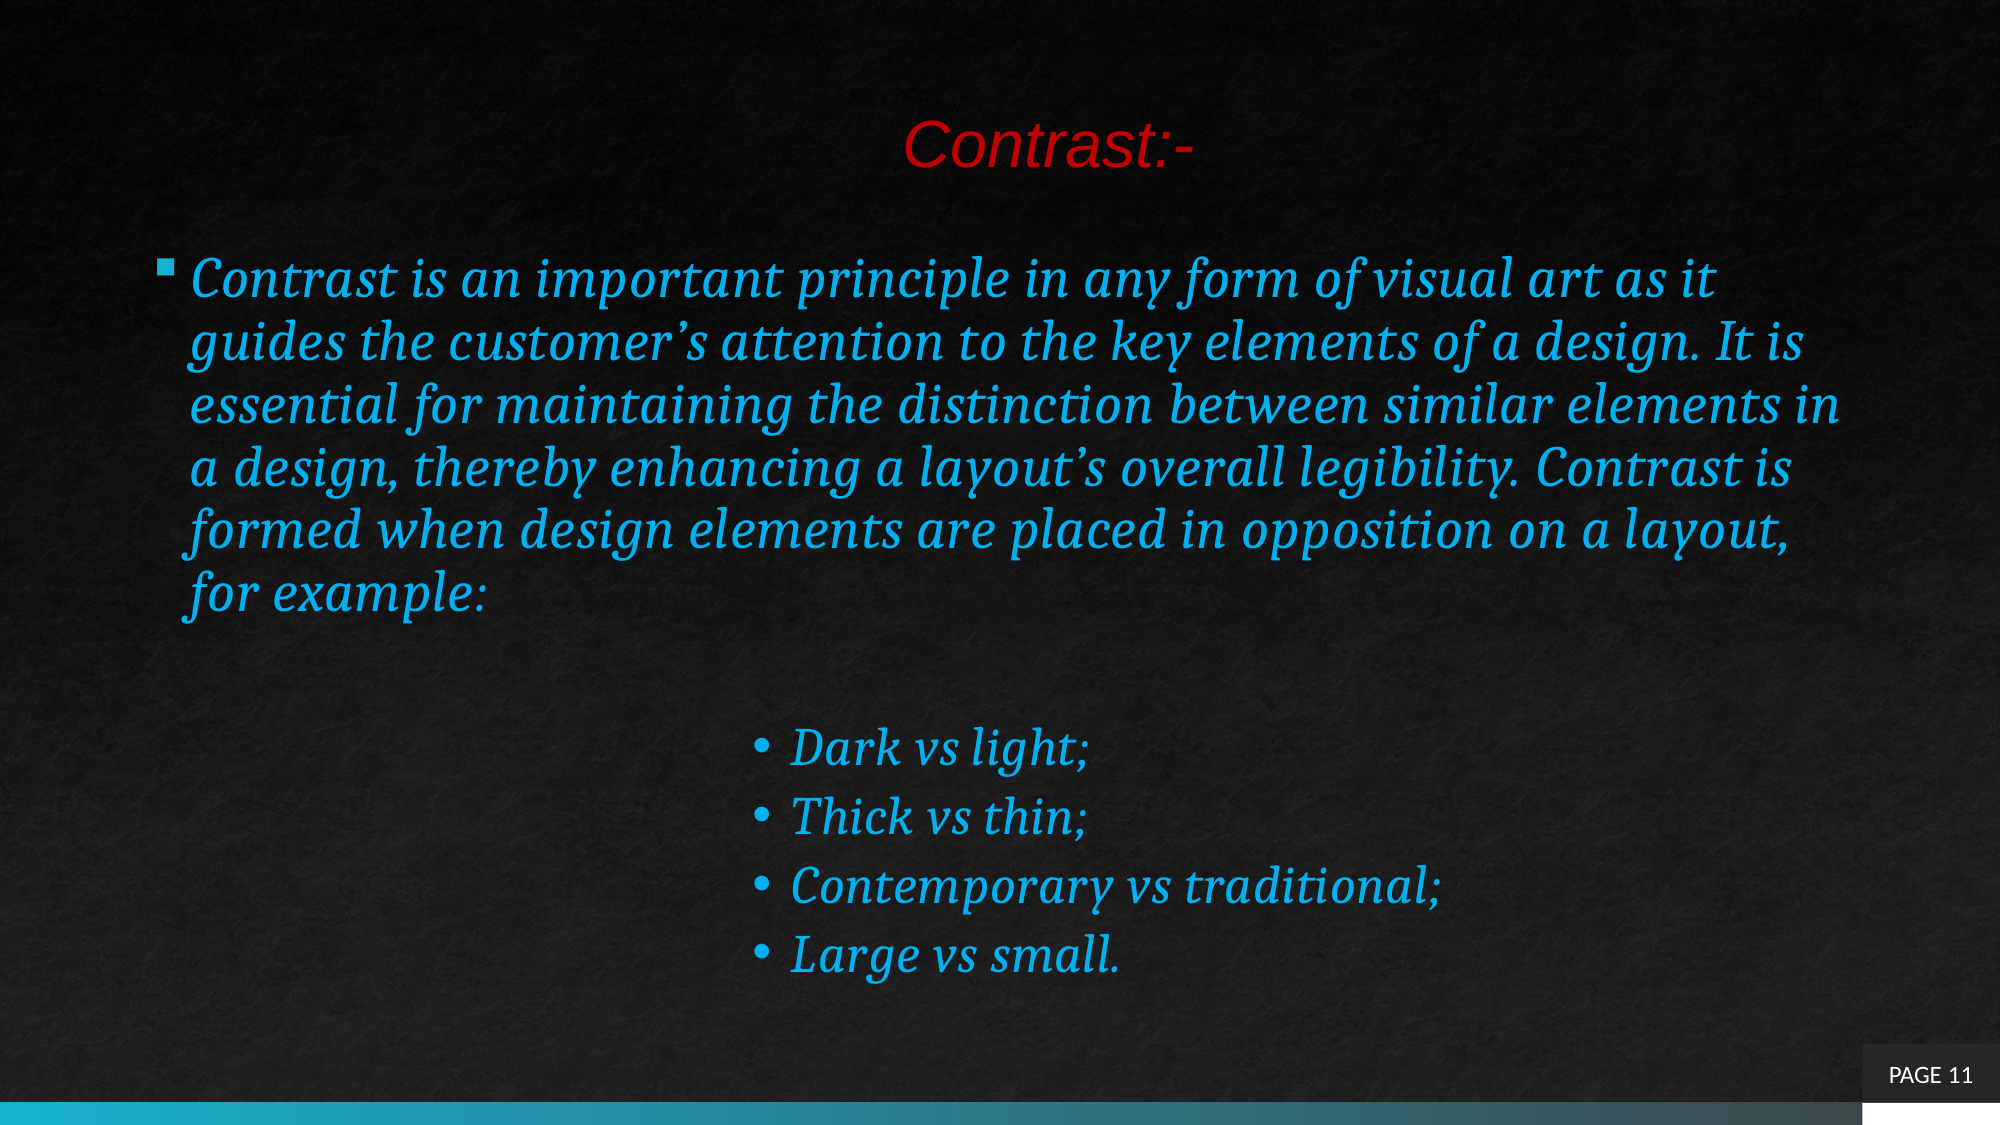

# Contrast:-
Contrast is an important principle in any form of visual art as it guides the customer’s attention to the key elements of a design. It is essential for maintaining the distinction between similar elements in a design, thereby enhancing a layout’s overall legibility. Contrast is formed when design elements are placed in opposition on a layout, for example:

Dark vs light;
Thick vs thin;
Contemporary vs traditional;
Large vs small.

PAGE 11